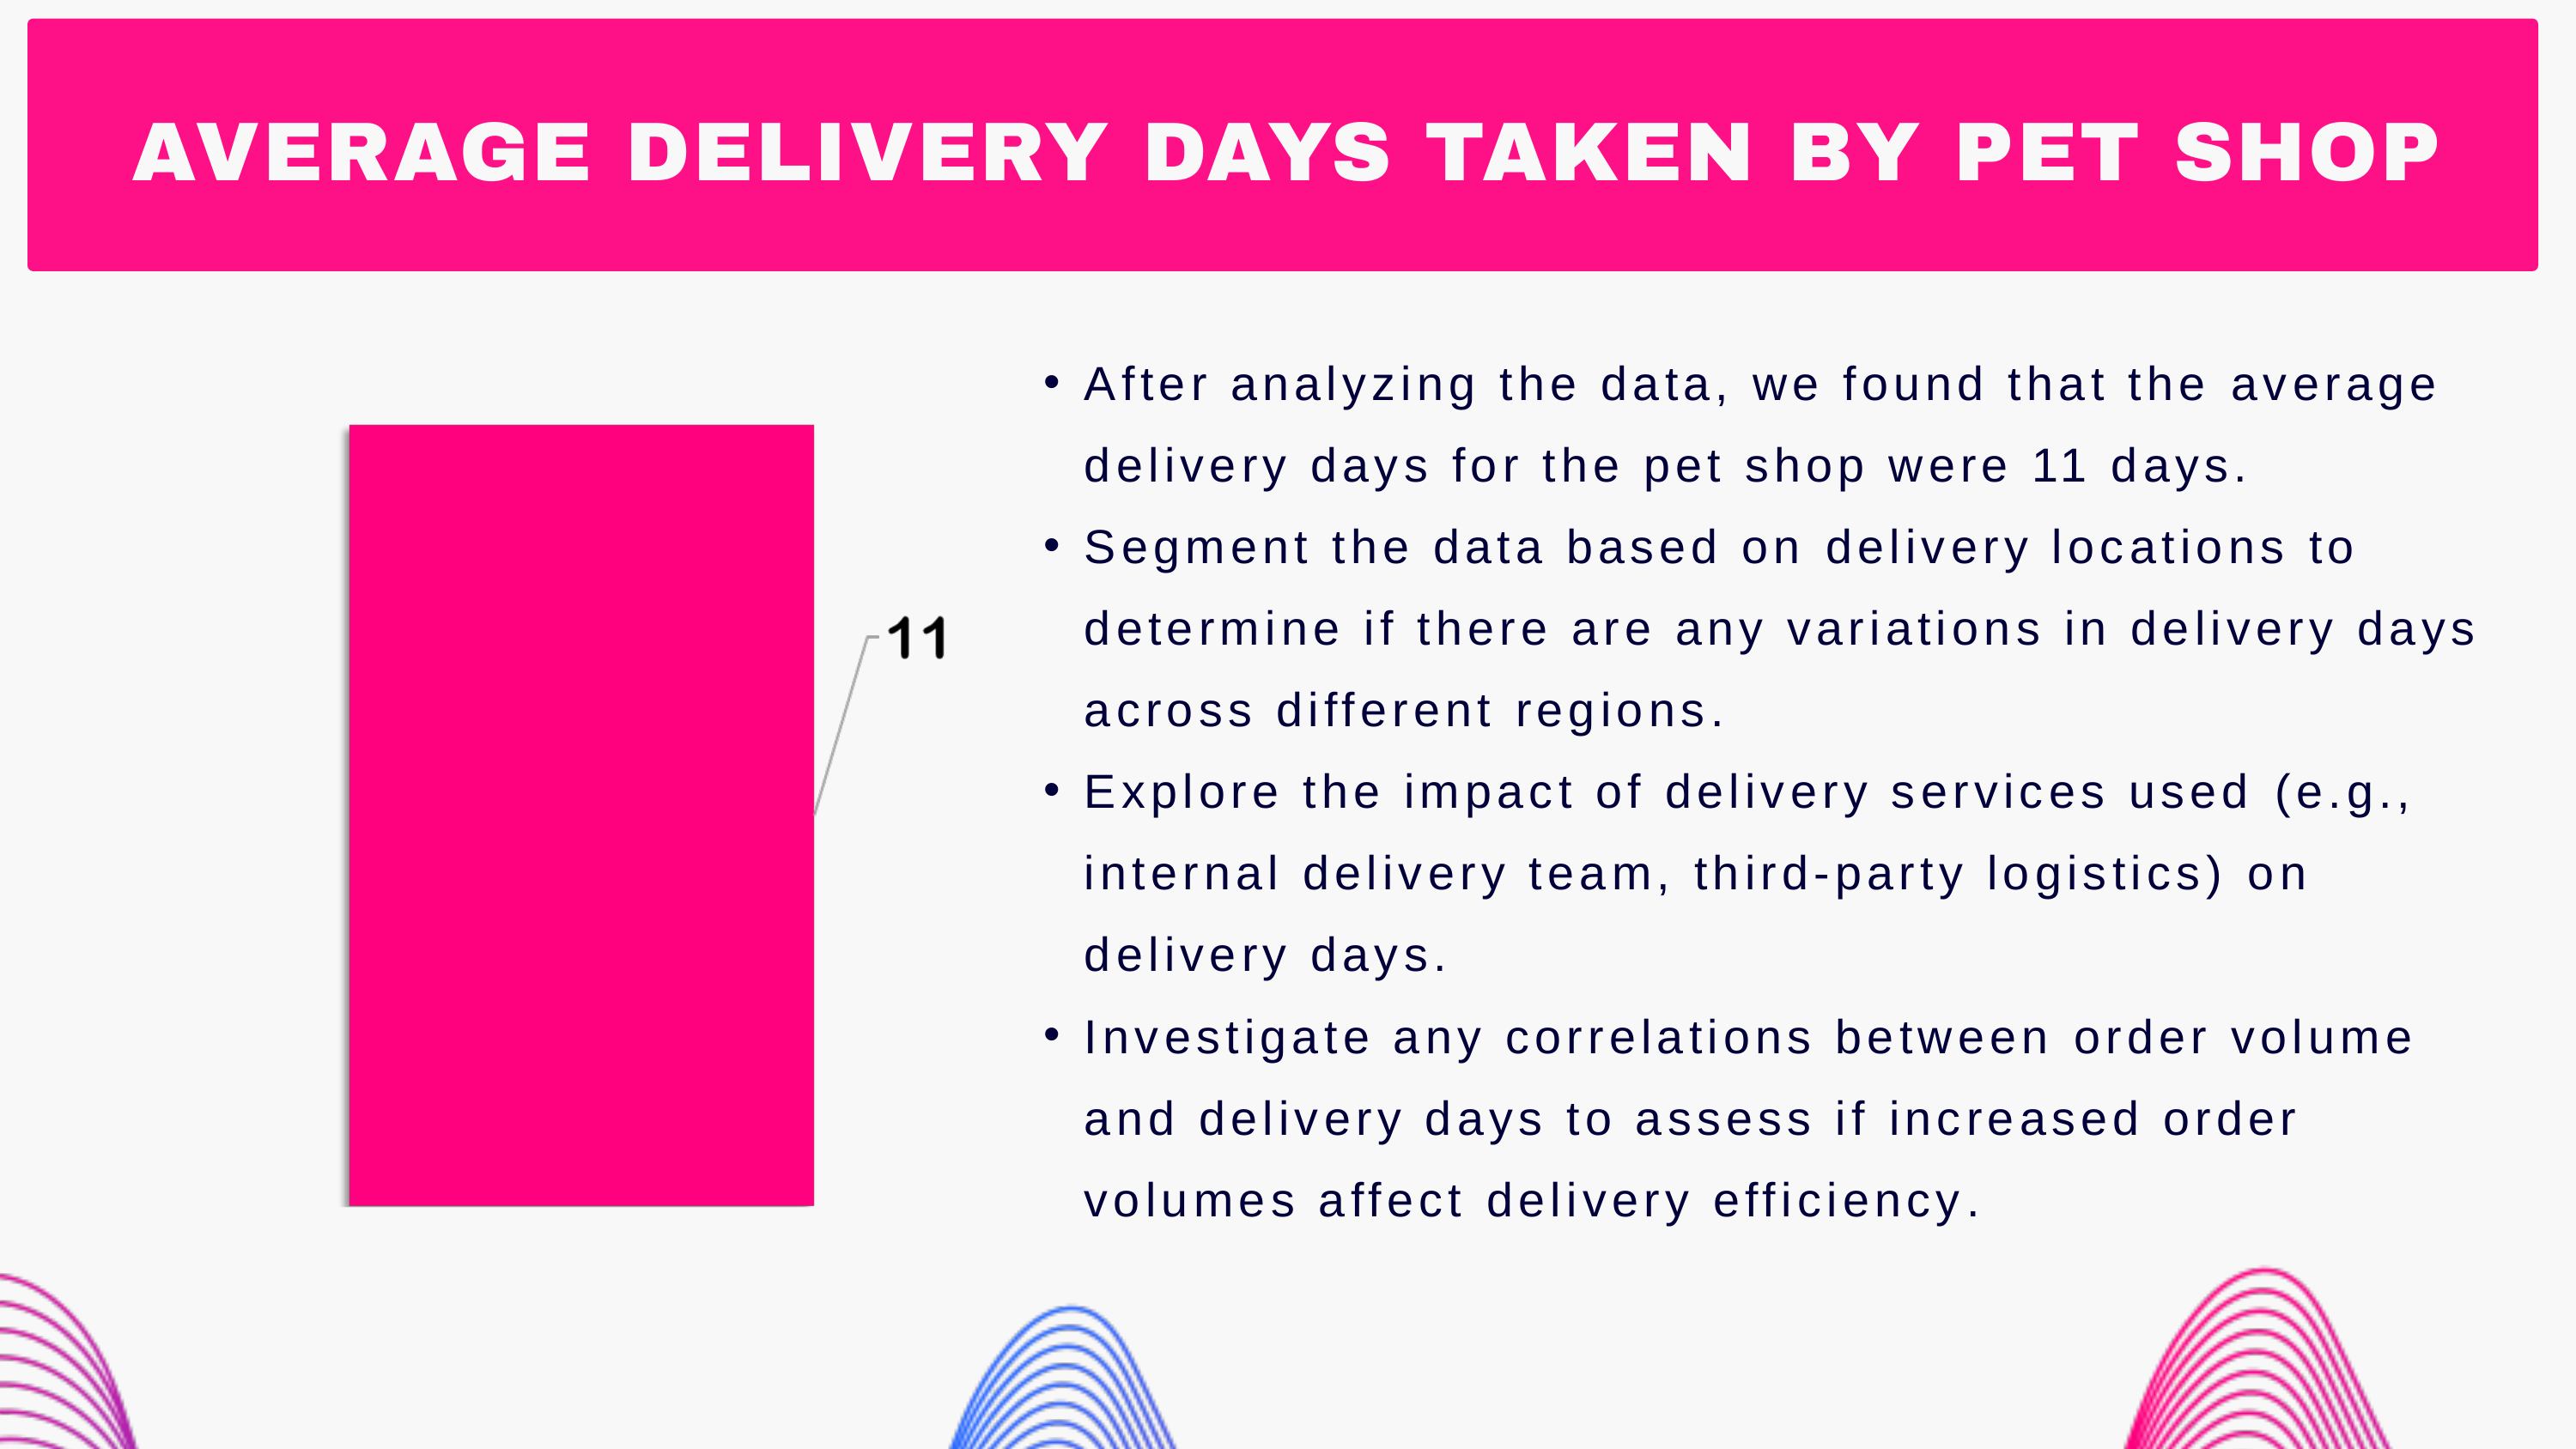

AVERAGE DELIVERY DAYS TAKEN BY PET SHOP
After analyzing the data, we found that the average delivery days for the pet shop were 11 days.
Segment the data based on delivery locations to determine if there are any variations in delivery days across different regions.
Explore the impact of delivery services used (e.g., internal delivery team, third-party logistics) on delivery days.
Investigate any correlations between order volume and delivery days to assess if increased order volumes affect delivery efficiency.